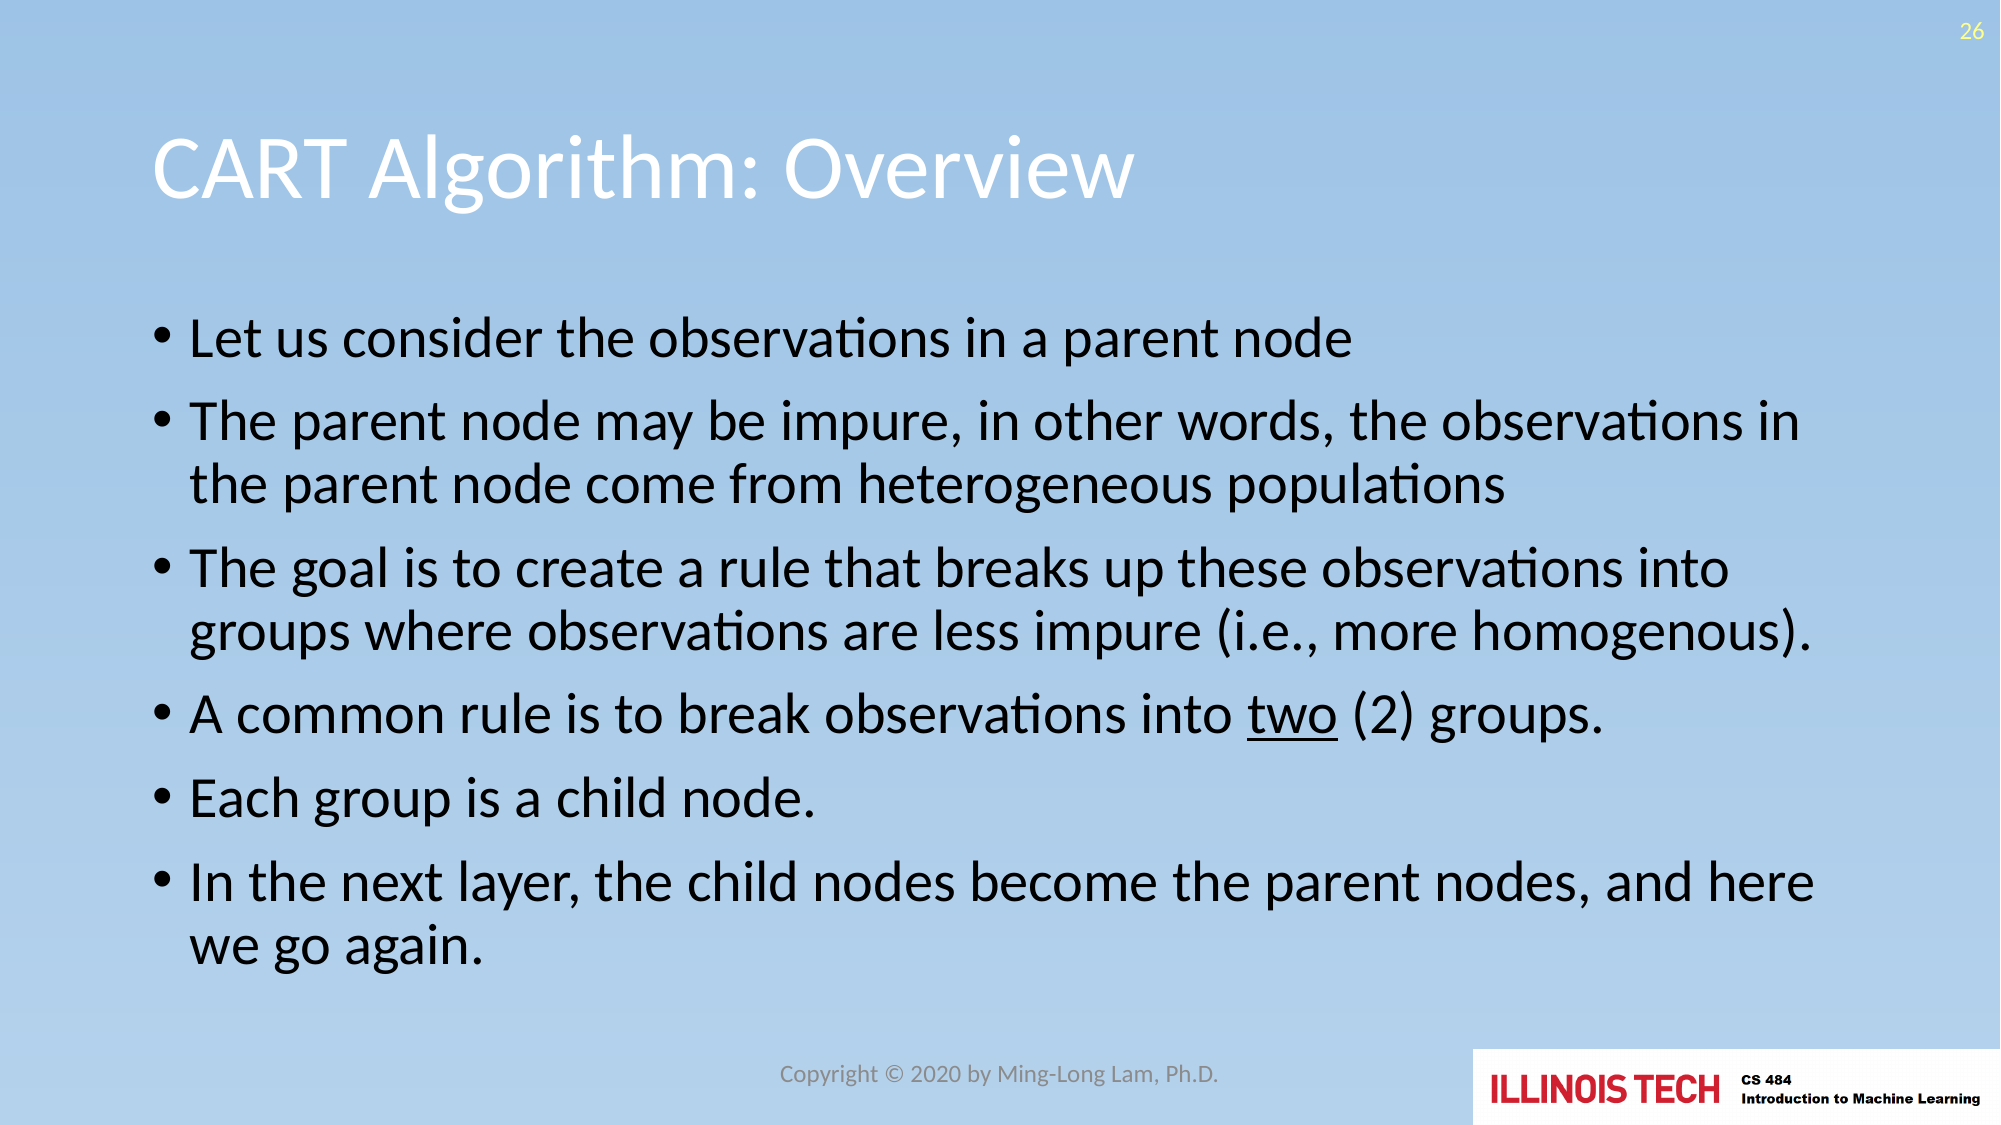

26
# CART Algorithm: Overview
Let us consider the observations in a parent node
The parent node may be impure, in other words, the observations in the parent node come from heterogeneous populations
The goal is to create a rule that breaks up these observations into groups where observations are less impure (i.e., more homogenous).
A common rule is to break observations into two (2) groups.
Each group is a child node.
In the next layer, the child nodes become the parent nodes, and here we go again.

Copyright © 2020 by Ming-Long Lam, Ph.D.